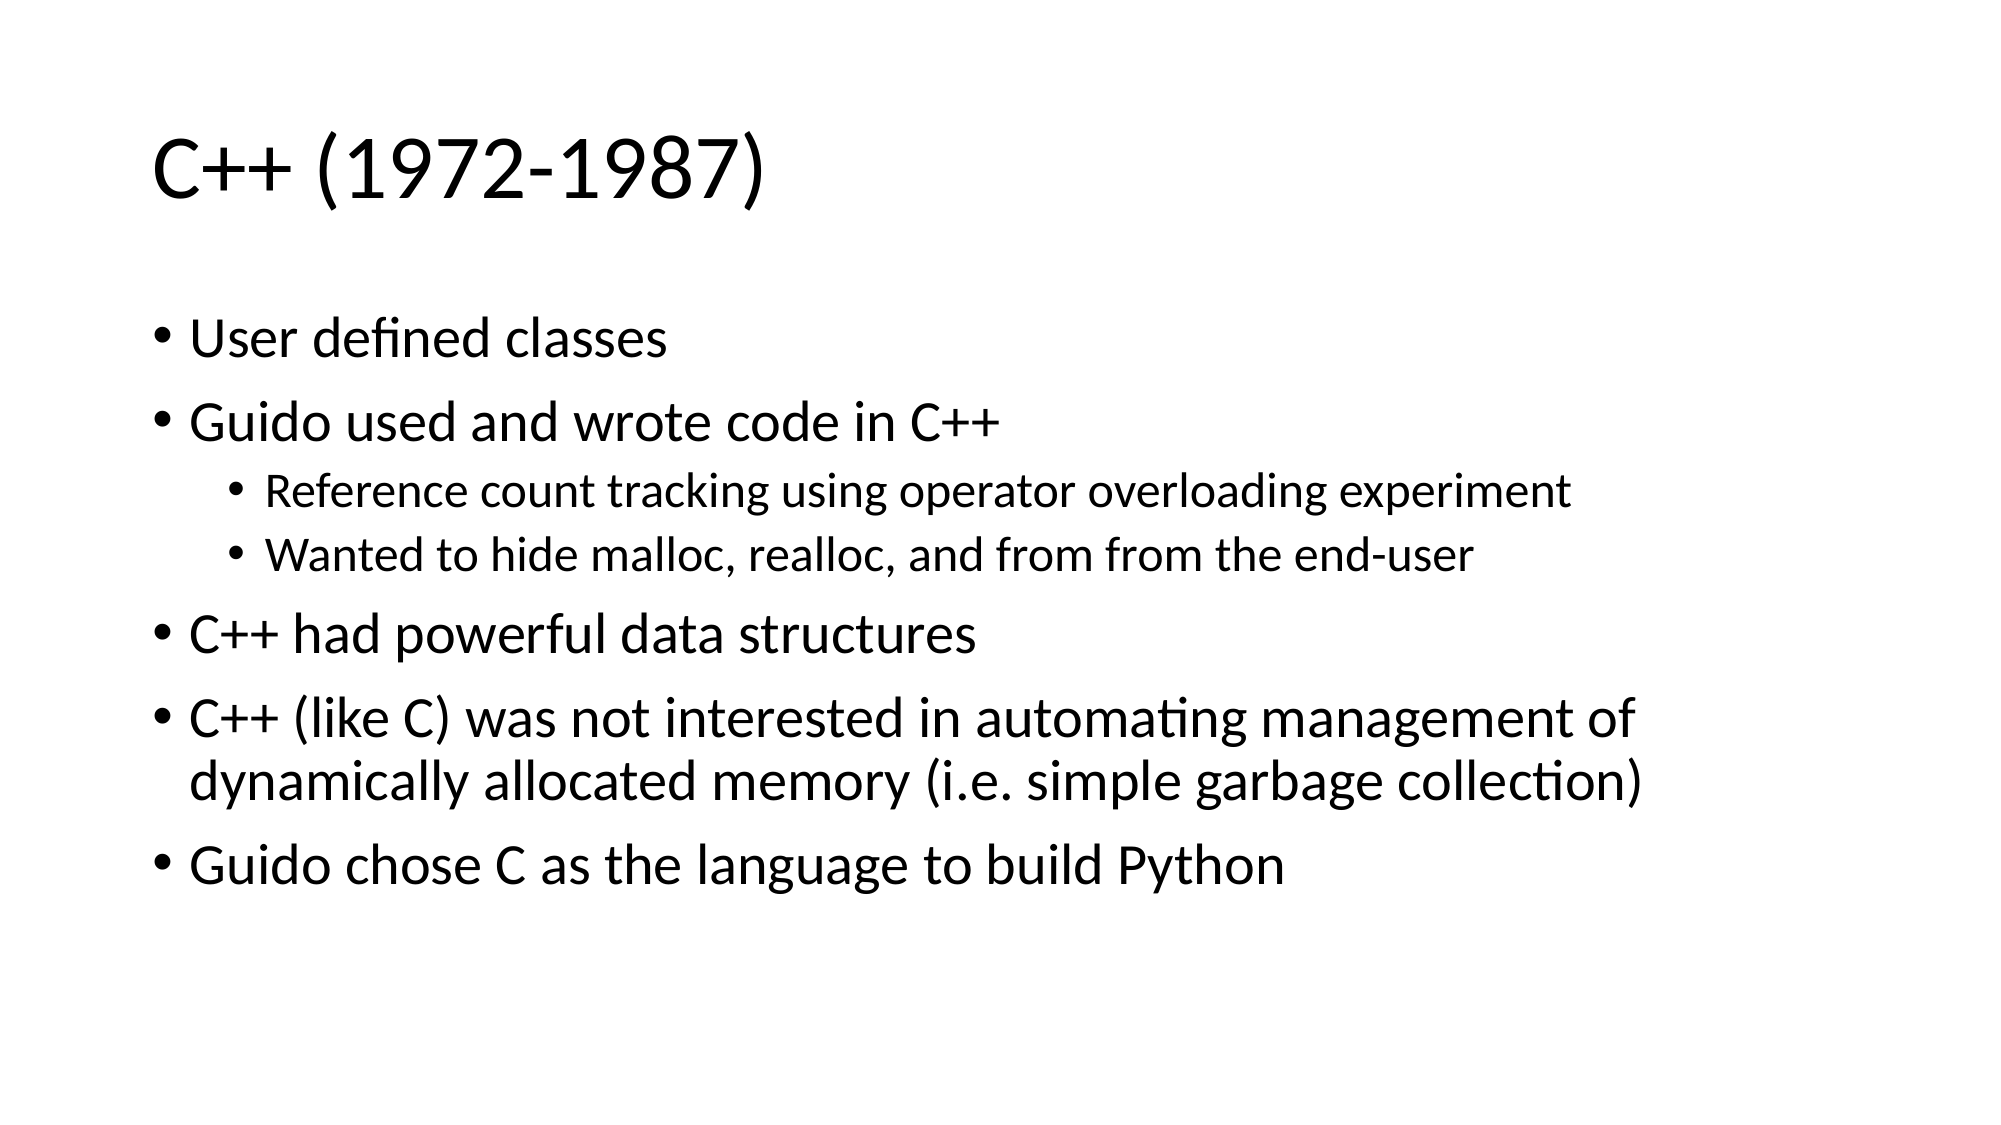

# C++ (1972-1987)
User defined classes
Guido used and wrote code in C++
Reference count tracking using operator overloading experiment
Wanted to hide malloc, realloc, and from from the end-user
C++ had powerful data structures
C++ (like C) was not interested in automating management of dynamically allocated memory (i.e. simple garbage collection)
Guido chose C as the language to build Python